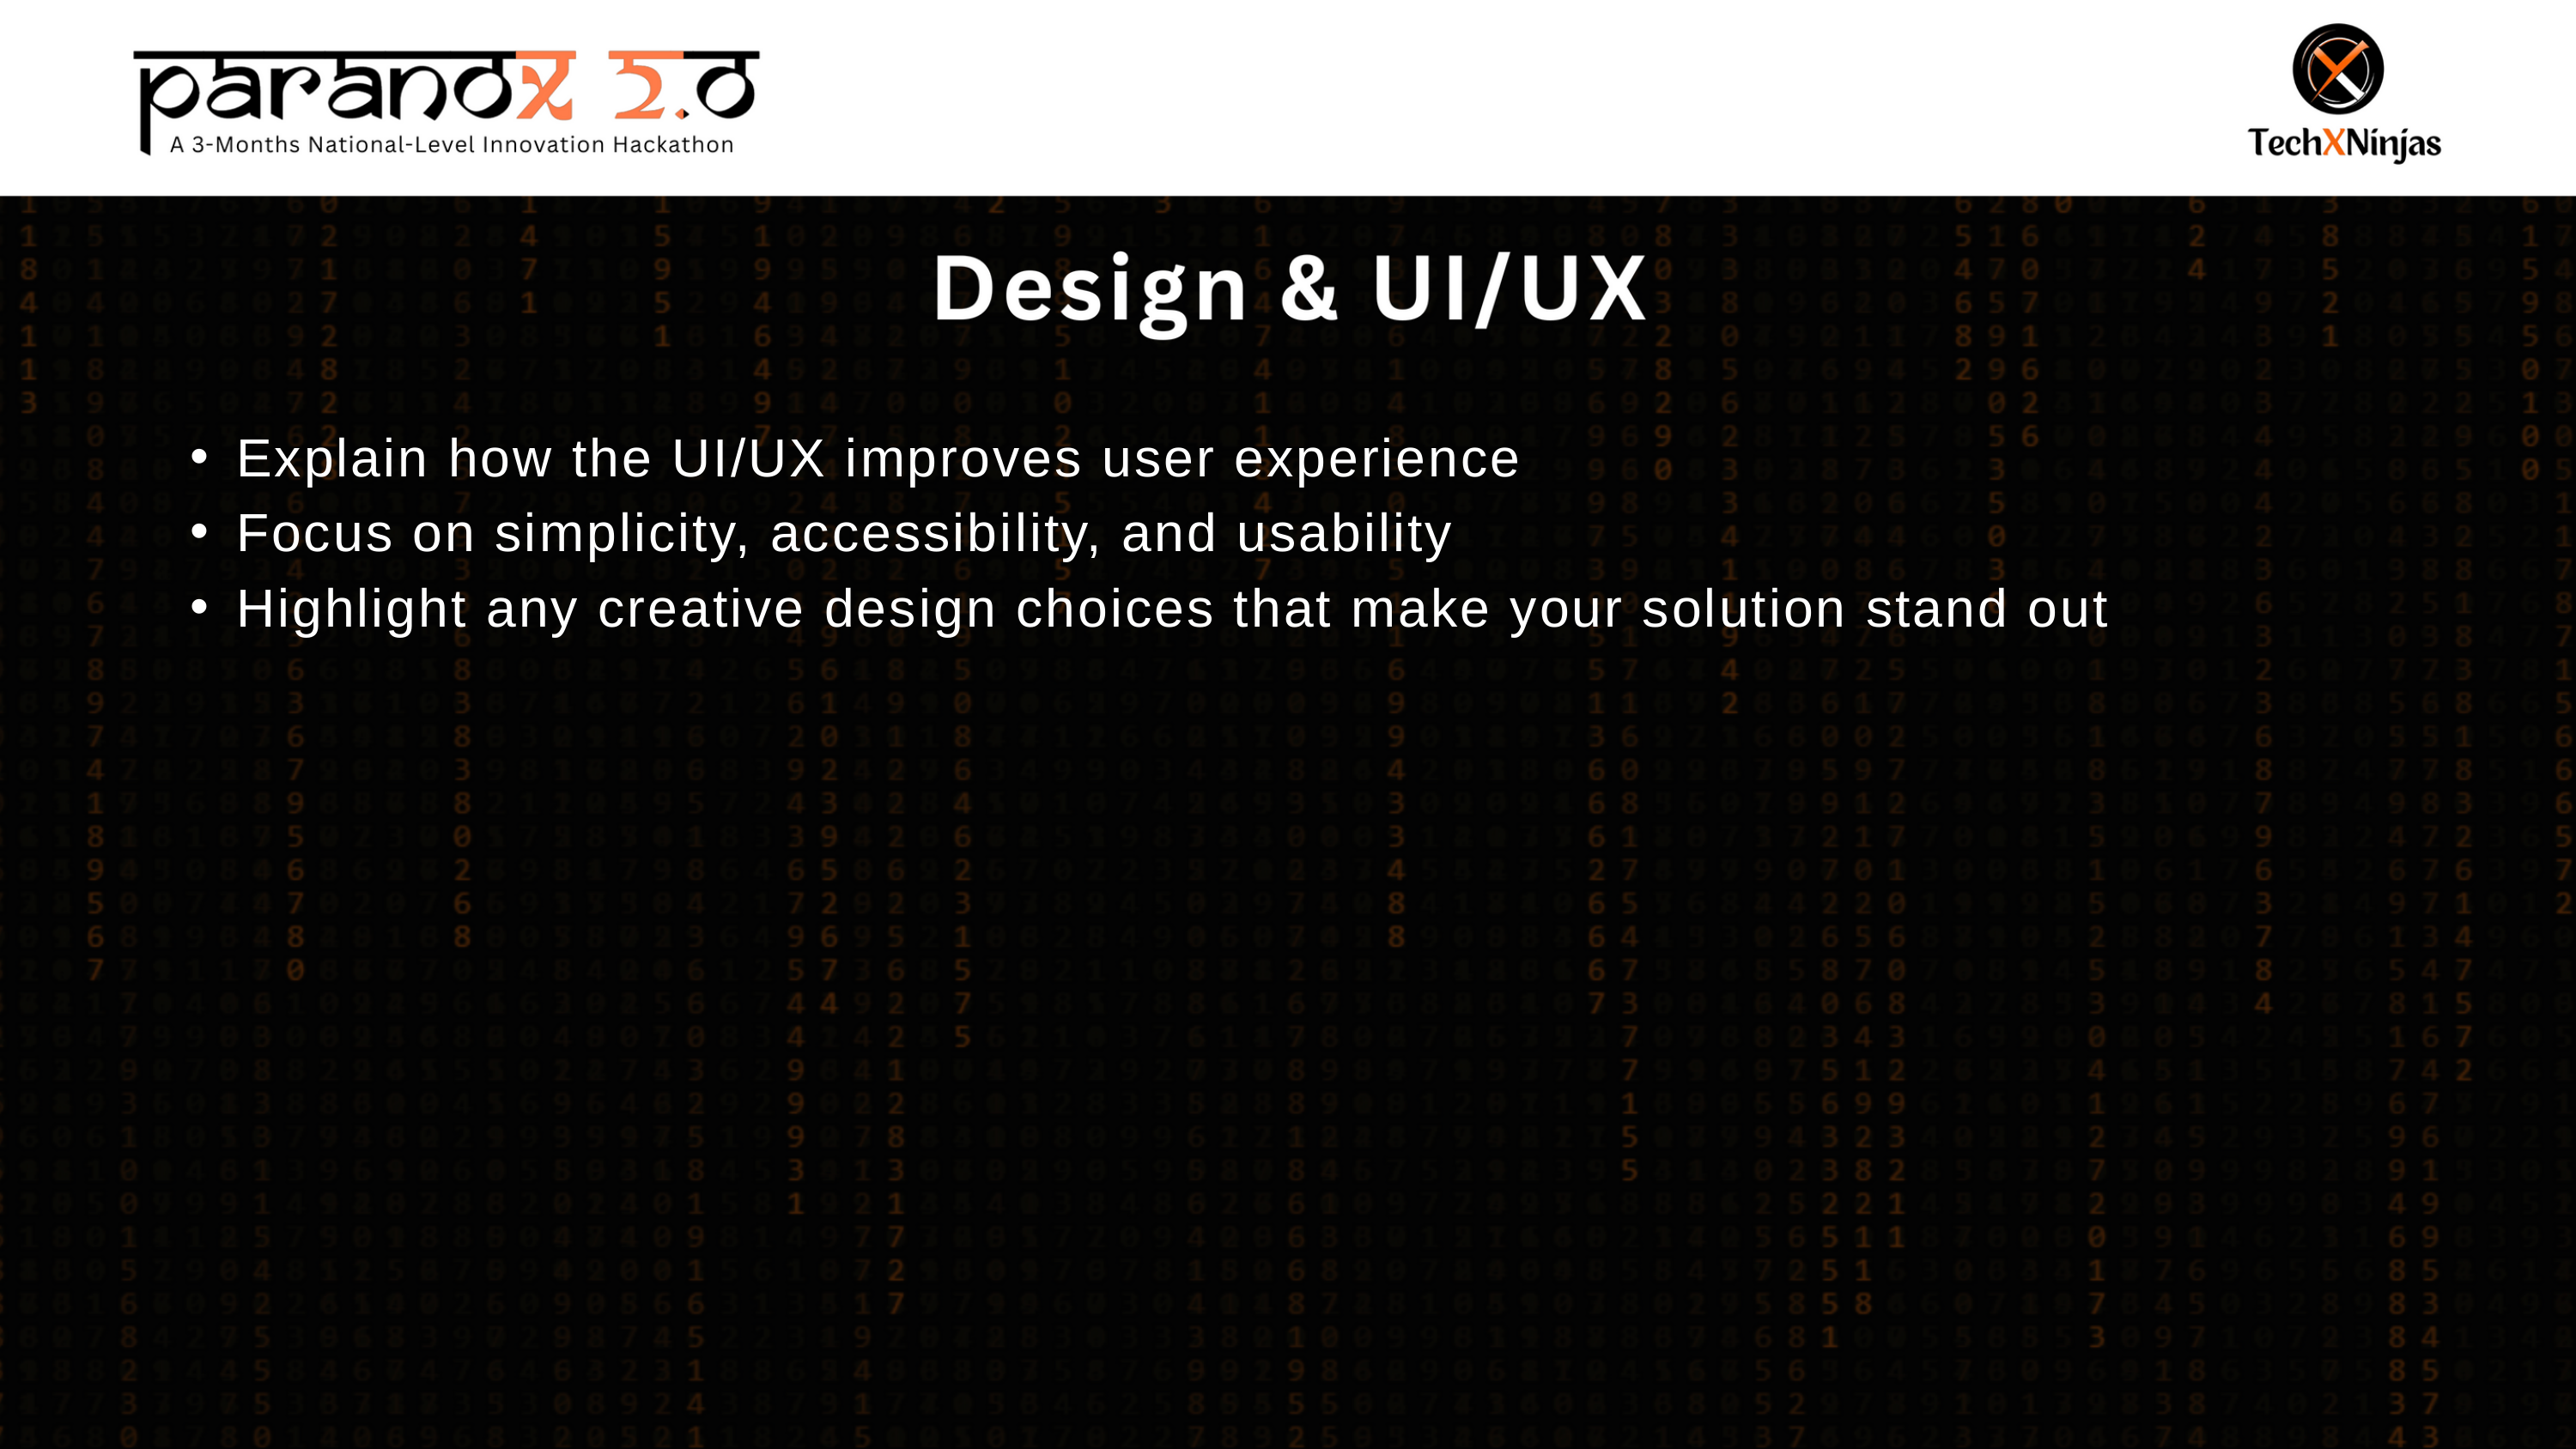

Explain how the UI/UX improves user experience
Focus on simplicity, accessibility, and usability
Highlight any creative design choices that make your solution stand out